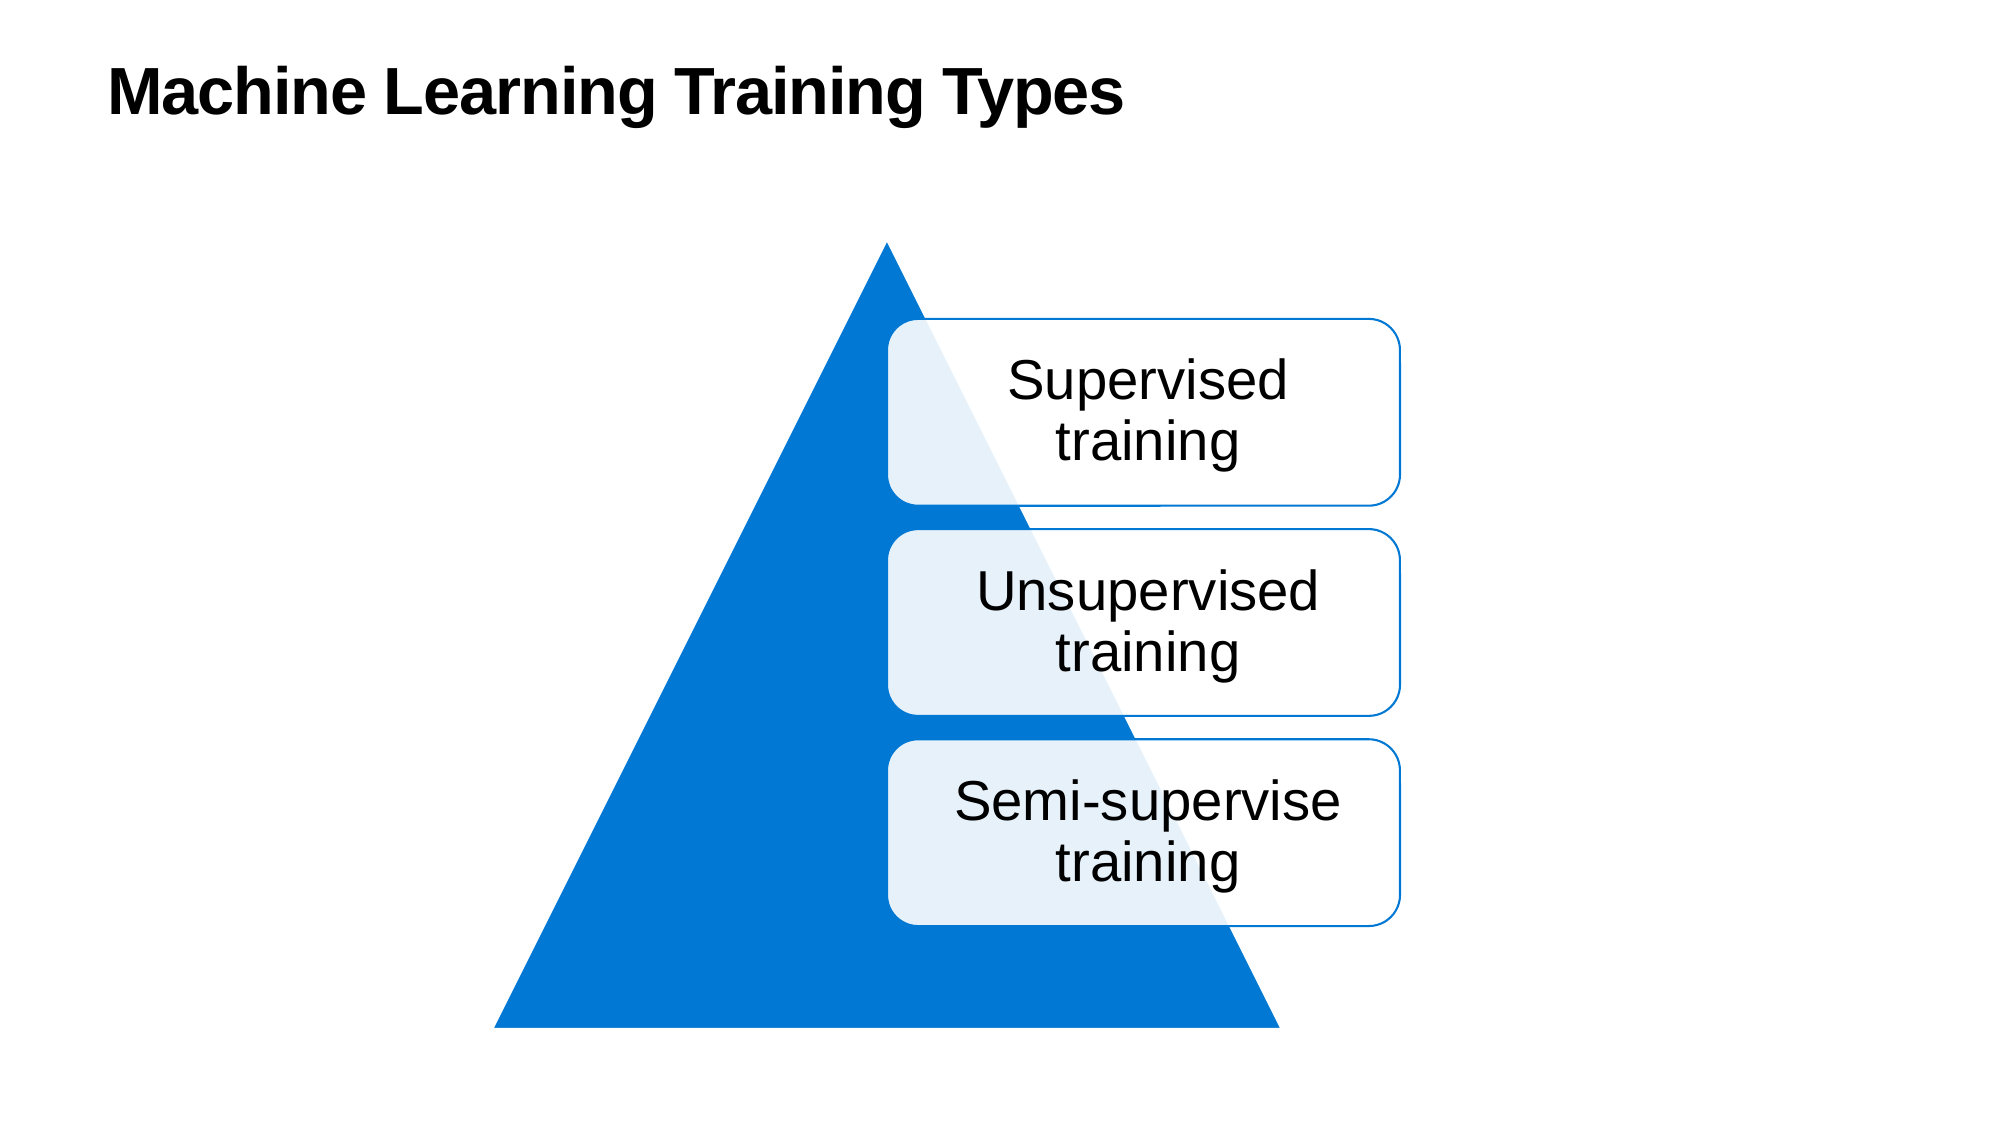

# Machine Learning Training Types
Supervised training
Unsupervised training
Semi-supervise training